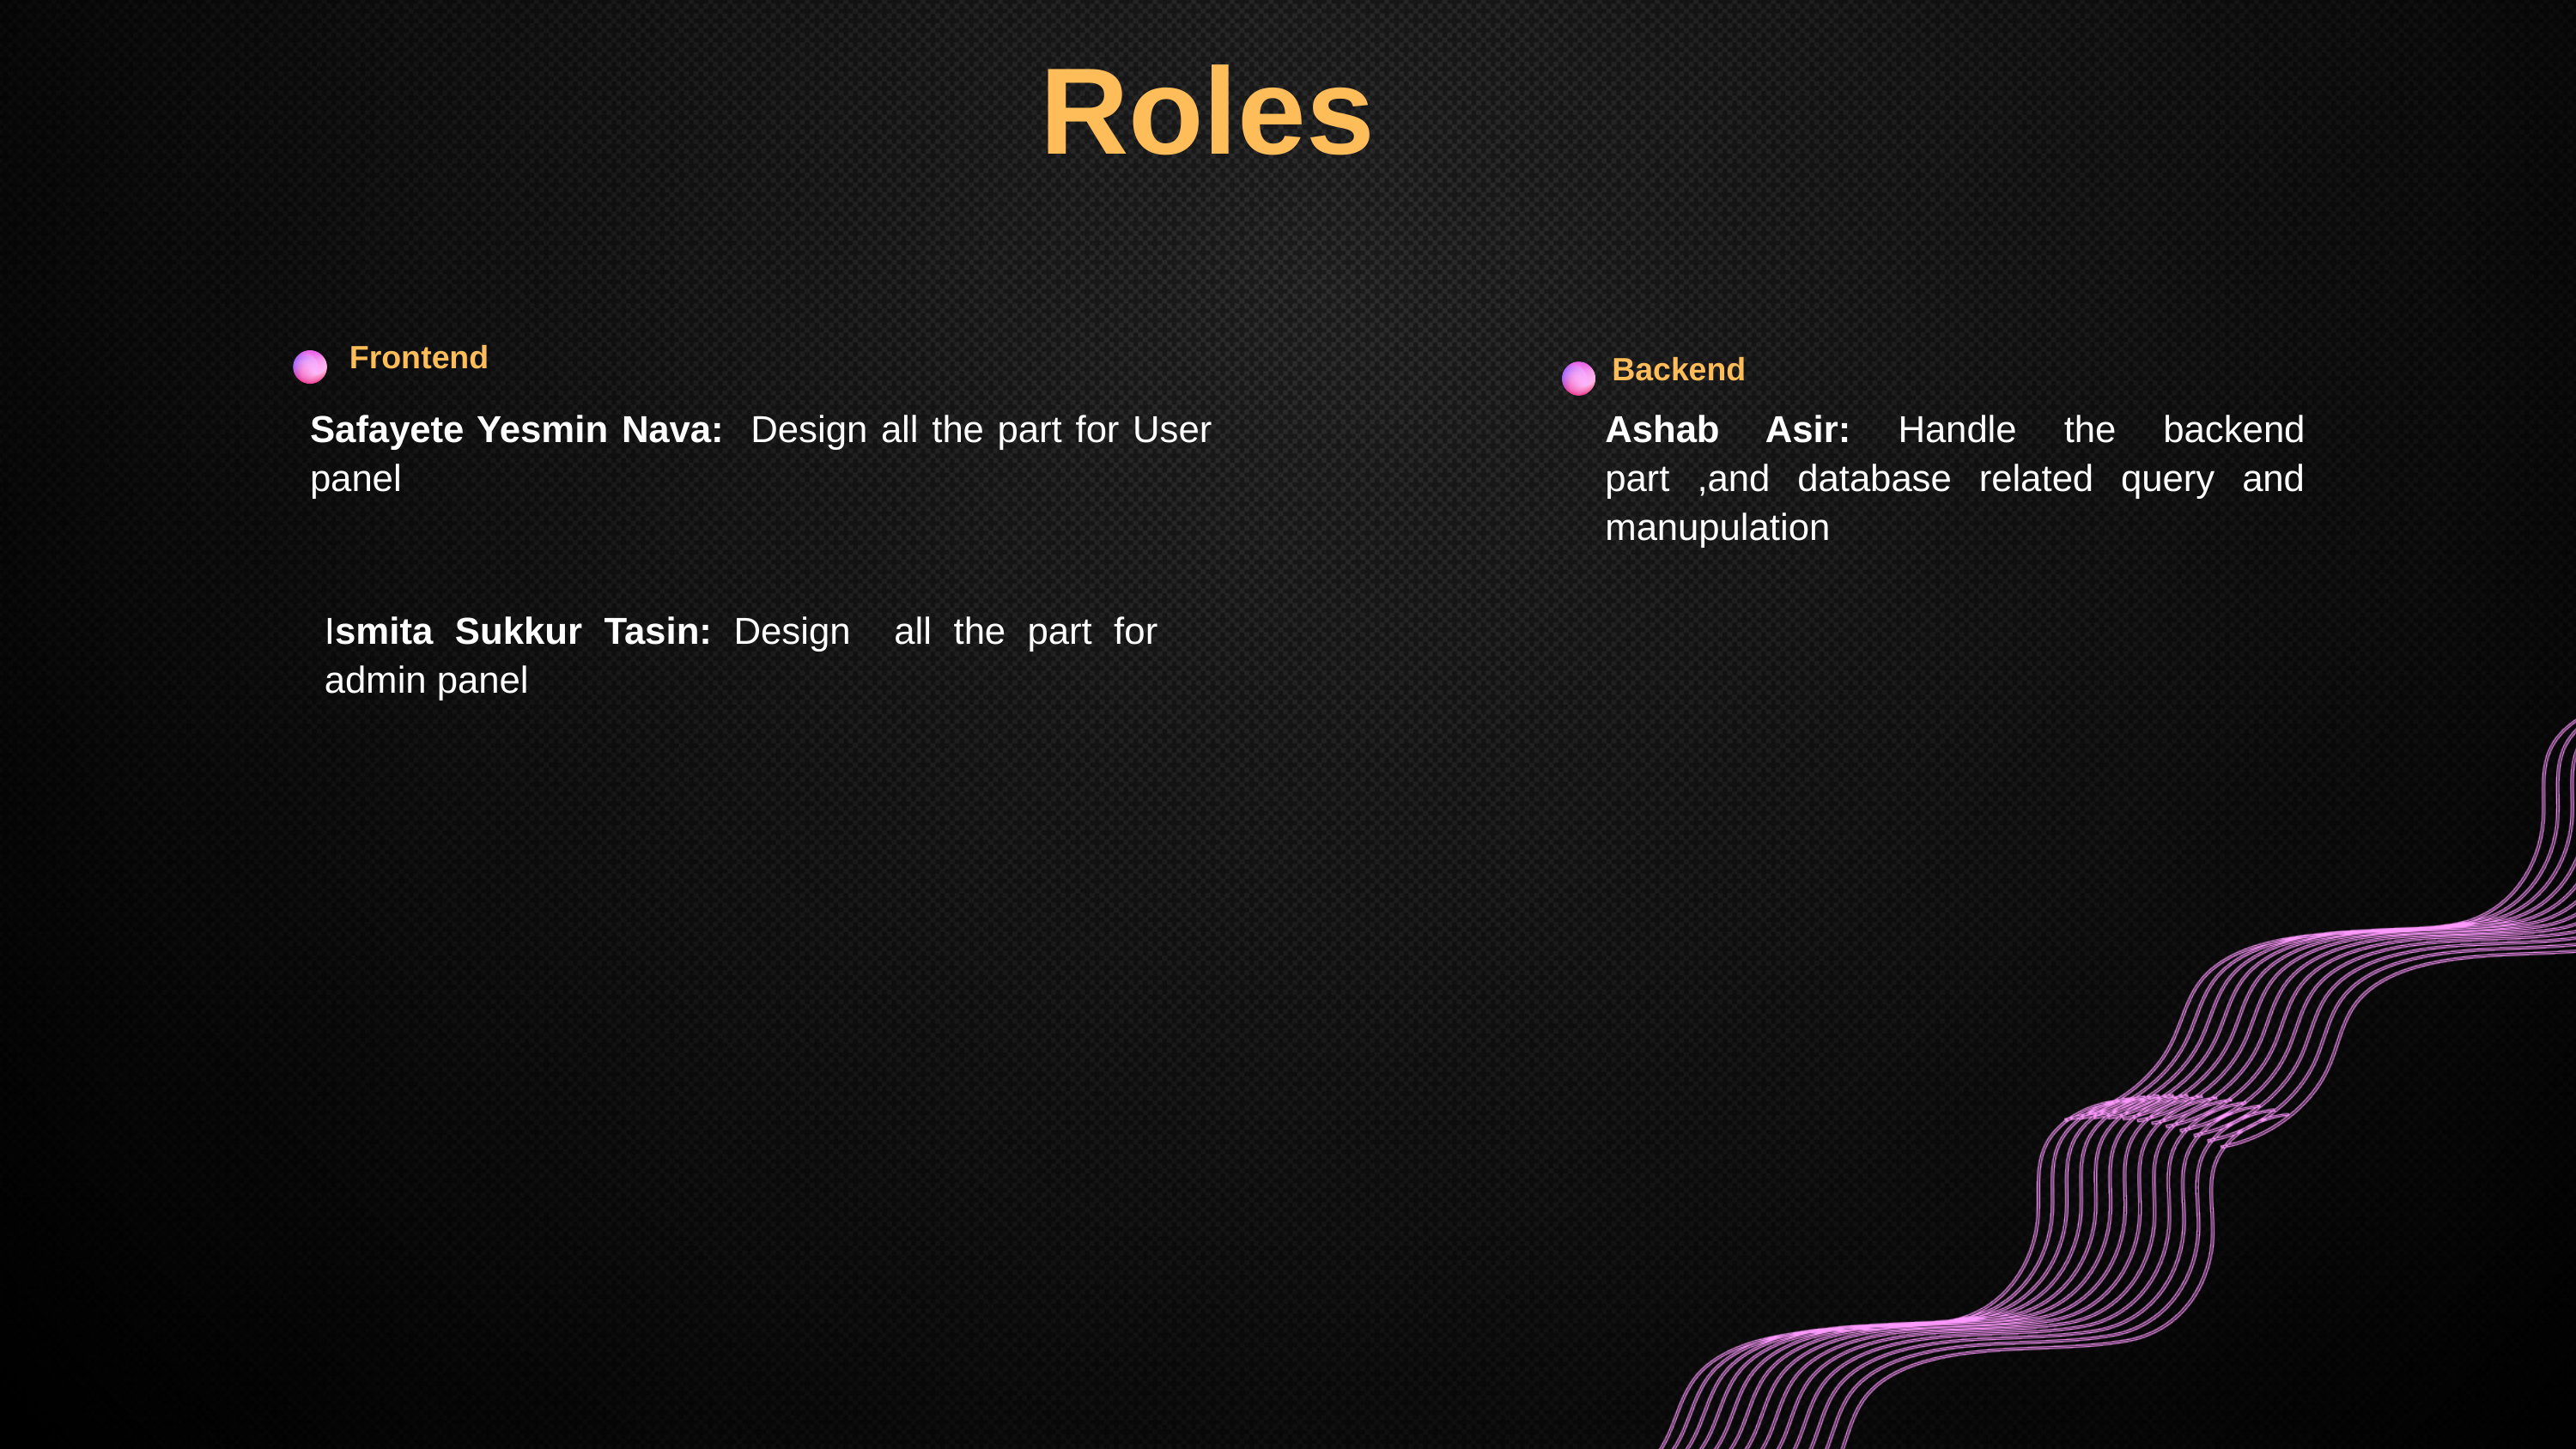

Roles

Frontend

Backend
Safayete Yesmin Nava:  Design all the part for User panel
Ashab Asir: Handle the backend part ,and database related query and manupulation
Ismita Sukkur Tasin: Design  all the part for admin panel